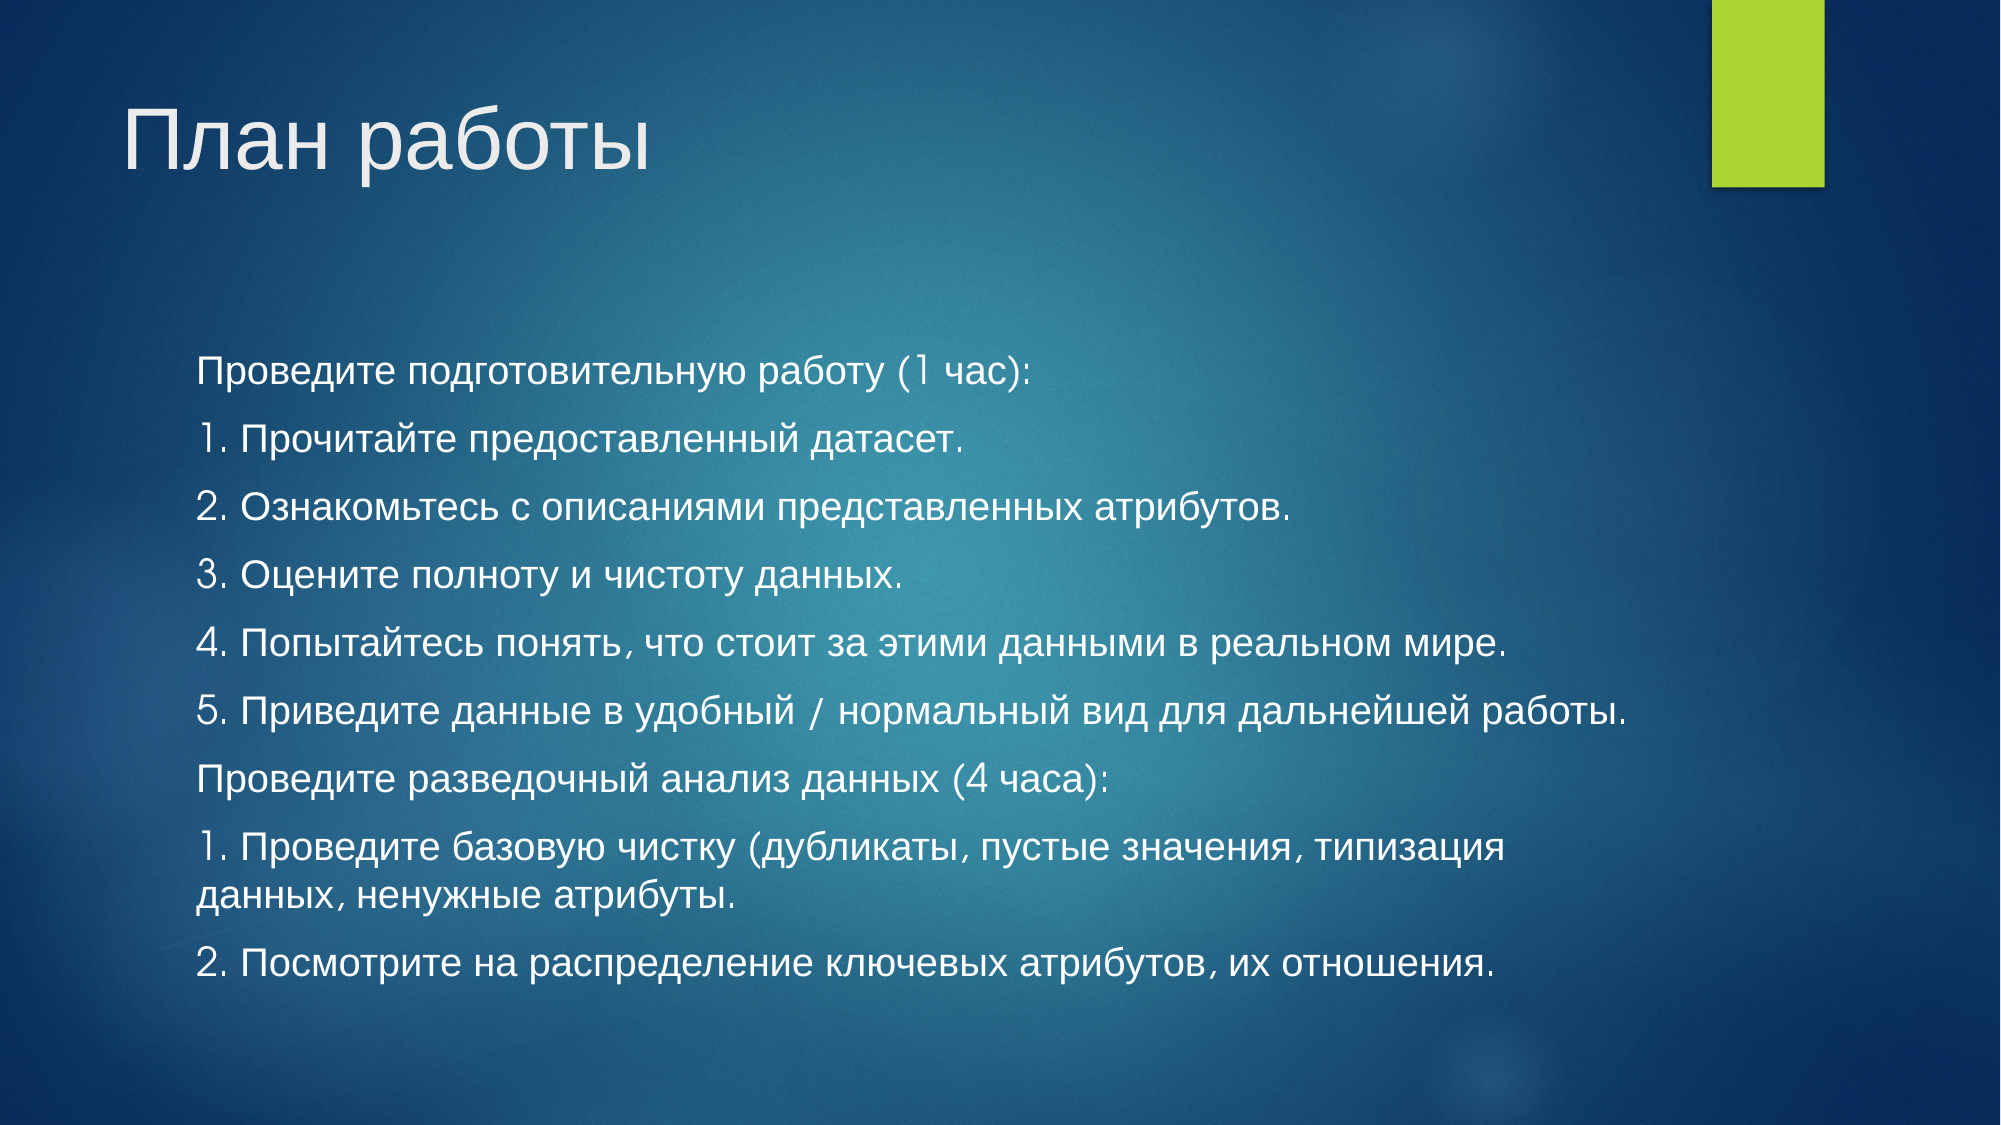

# План работы
Проведите подготовительную работу (1 час):
1. Прочитайте предоставленный датасет.
2. Ознакомьтесь с описаниями представленных атрибутов.
3. Оцените полноту и чистоту данных.
4. Попытайтесь понять, что стоит за этими данными в реальном мире.
5. Приведите данные в удобный / нормальный вид для дальнейшей работы.
Проведите разведочный анализ данных (4 часа):
1. Проведите базовую чистку (дубликаты, пустые значения, типизация данных, ненужные атрибуты.
2. Посмотрите на распределение ключевых атрибутов, их отношения.